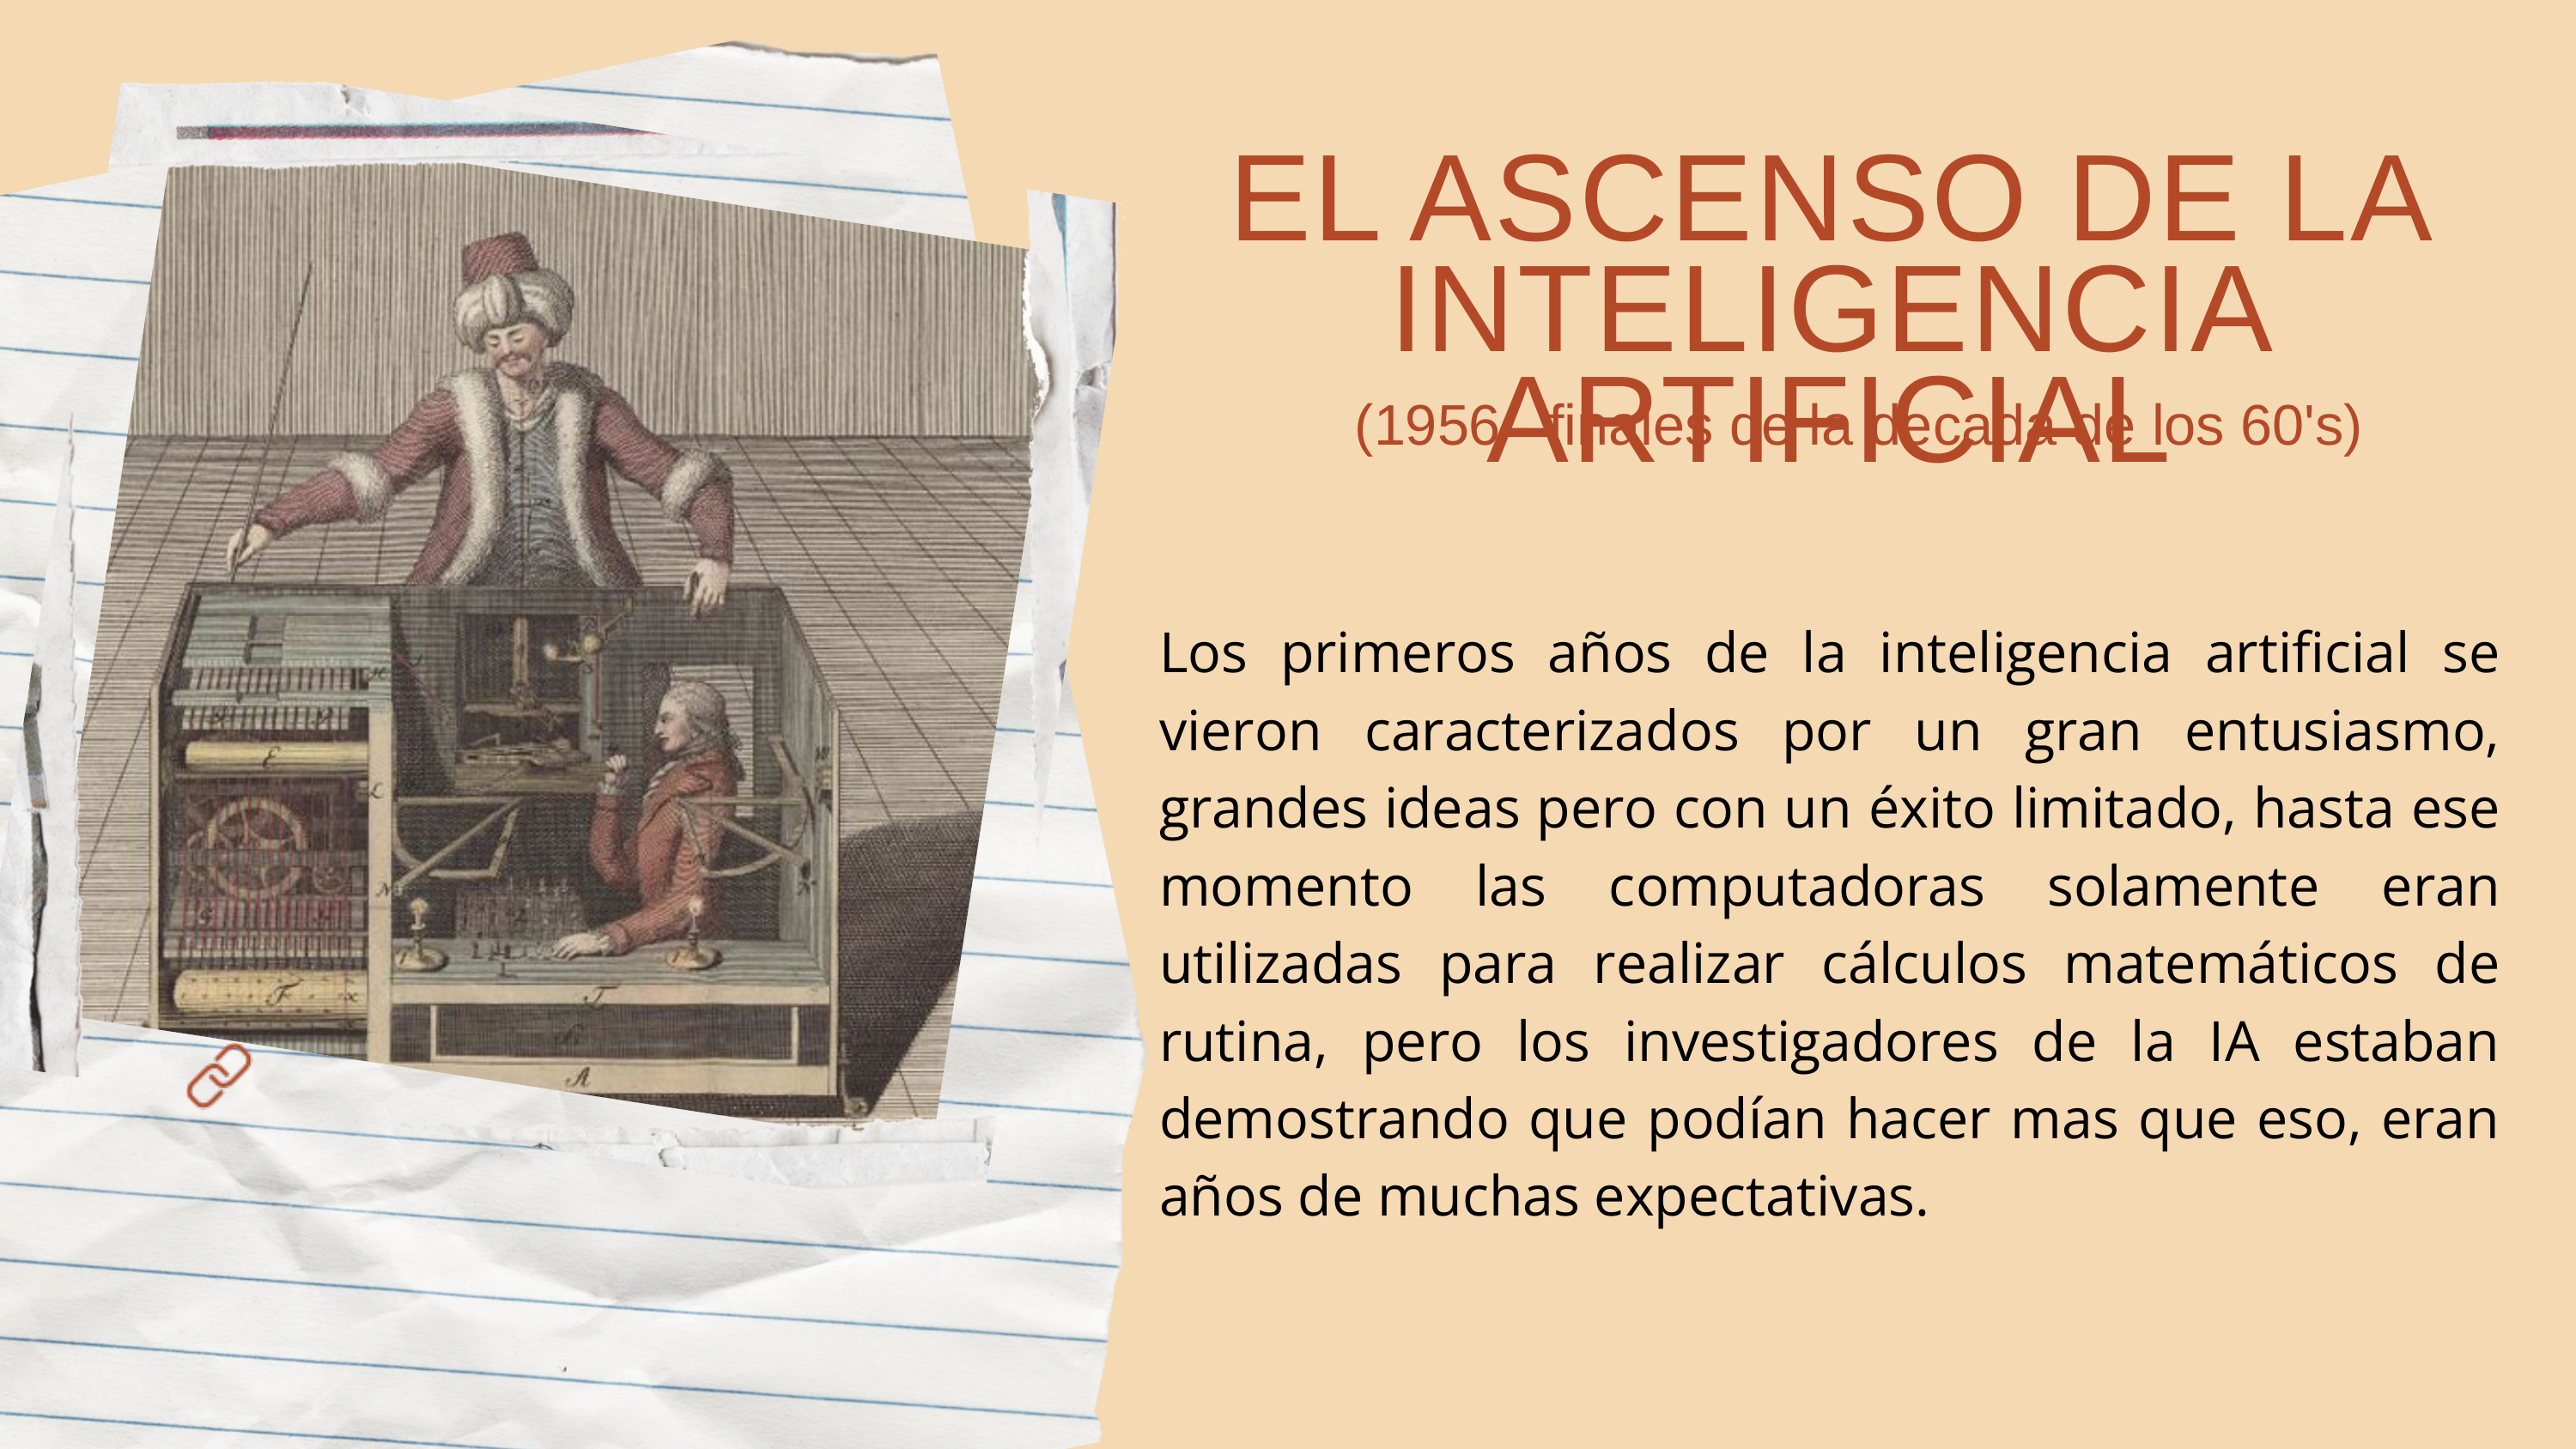

EL ASCENSO DE LA INTELIGENCIA ARTIFICIAL
(1956– finales de la decada de los 60's)
Los primeros años de la inteligencia artificial se vieron caracterizados por un gran entusiasmo, grandes ideas pero con un éxito limitado, hasta ese momento las computadoras solamente eran utilizadas para realizar cálculos matemáticos de rutina, pero los investigadores de la IA estaban demostrando que podían hacer mas que eso, eran años de muchas expectativas.